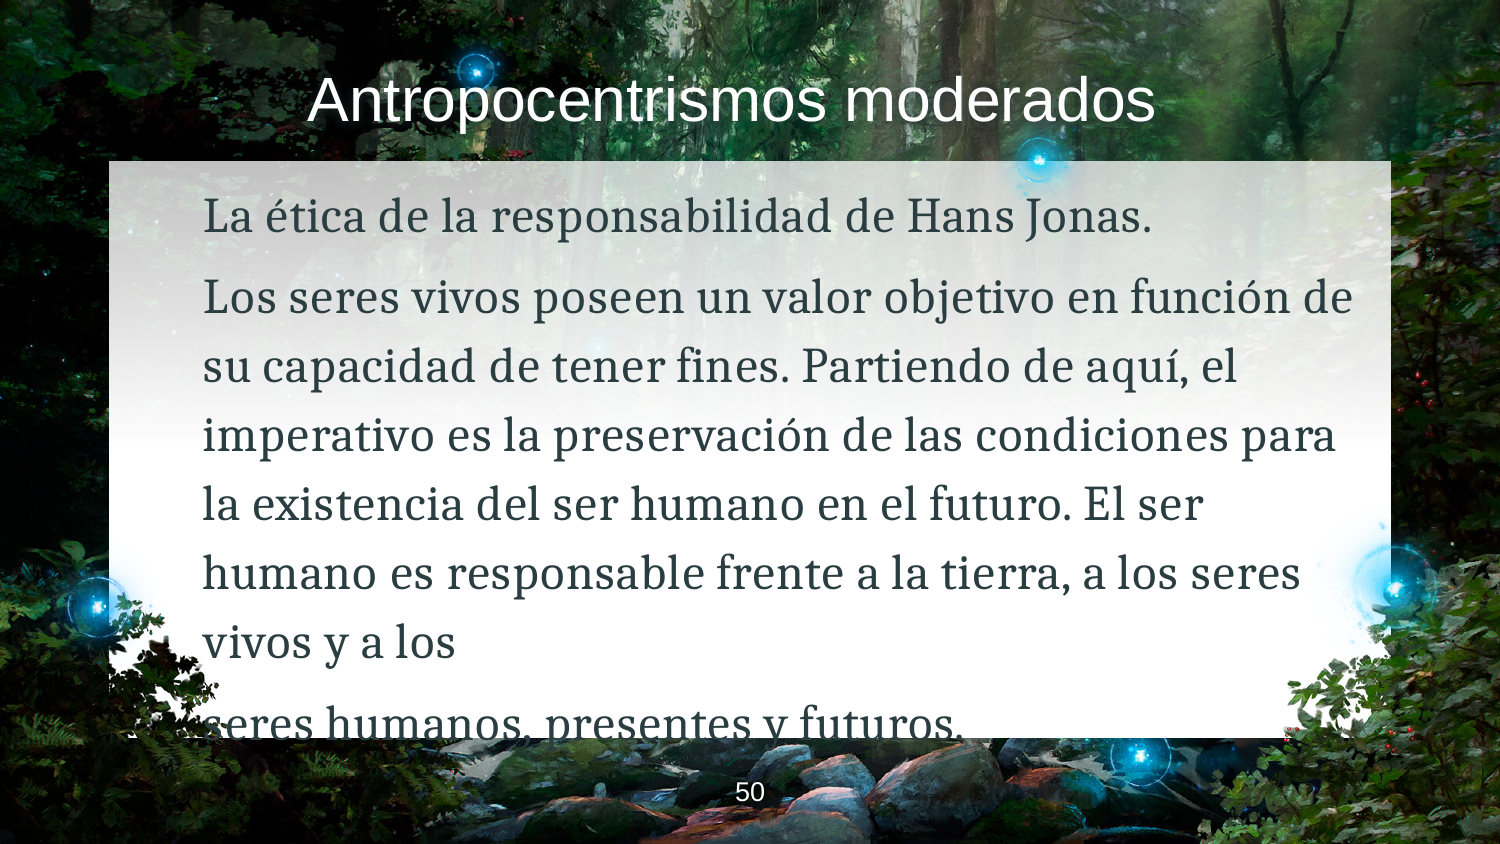

# Antropocentrismos moderados
La ética de la responsabilidad de Hans Jonas.
Los seres vivos poseen un valor objetivo en función de su capacidad de tener fines. Partiendo de aquí, el imperativo es la preservación de las condiciones para la existencia del ser humano en el futuro. El ser humano es responsable frente a la tierra, a los seres vivos y a los
seres humanos, presentes y futuros.
50